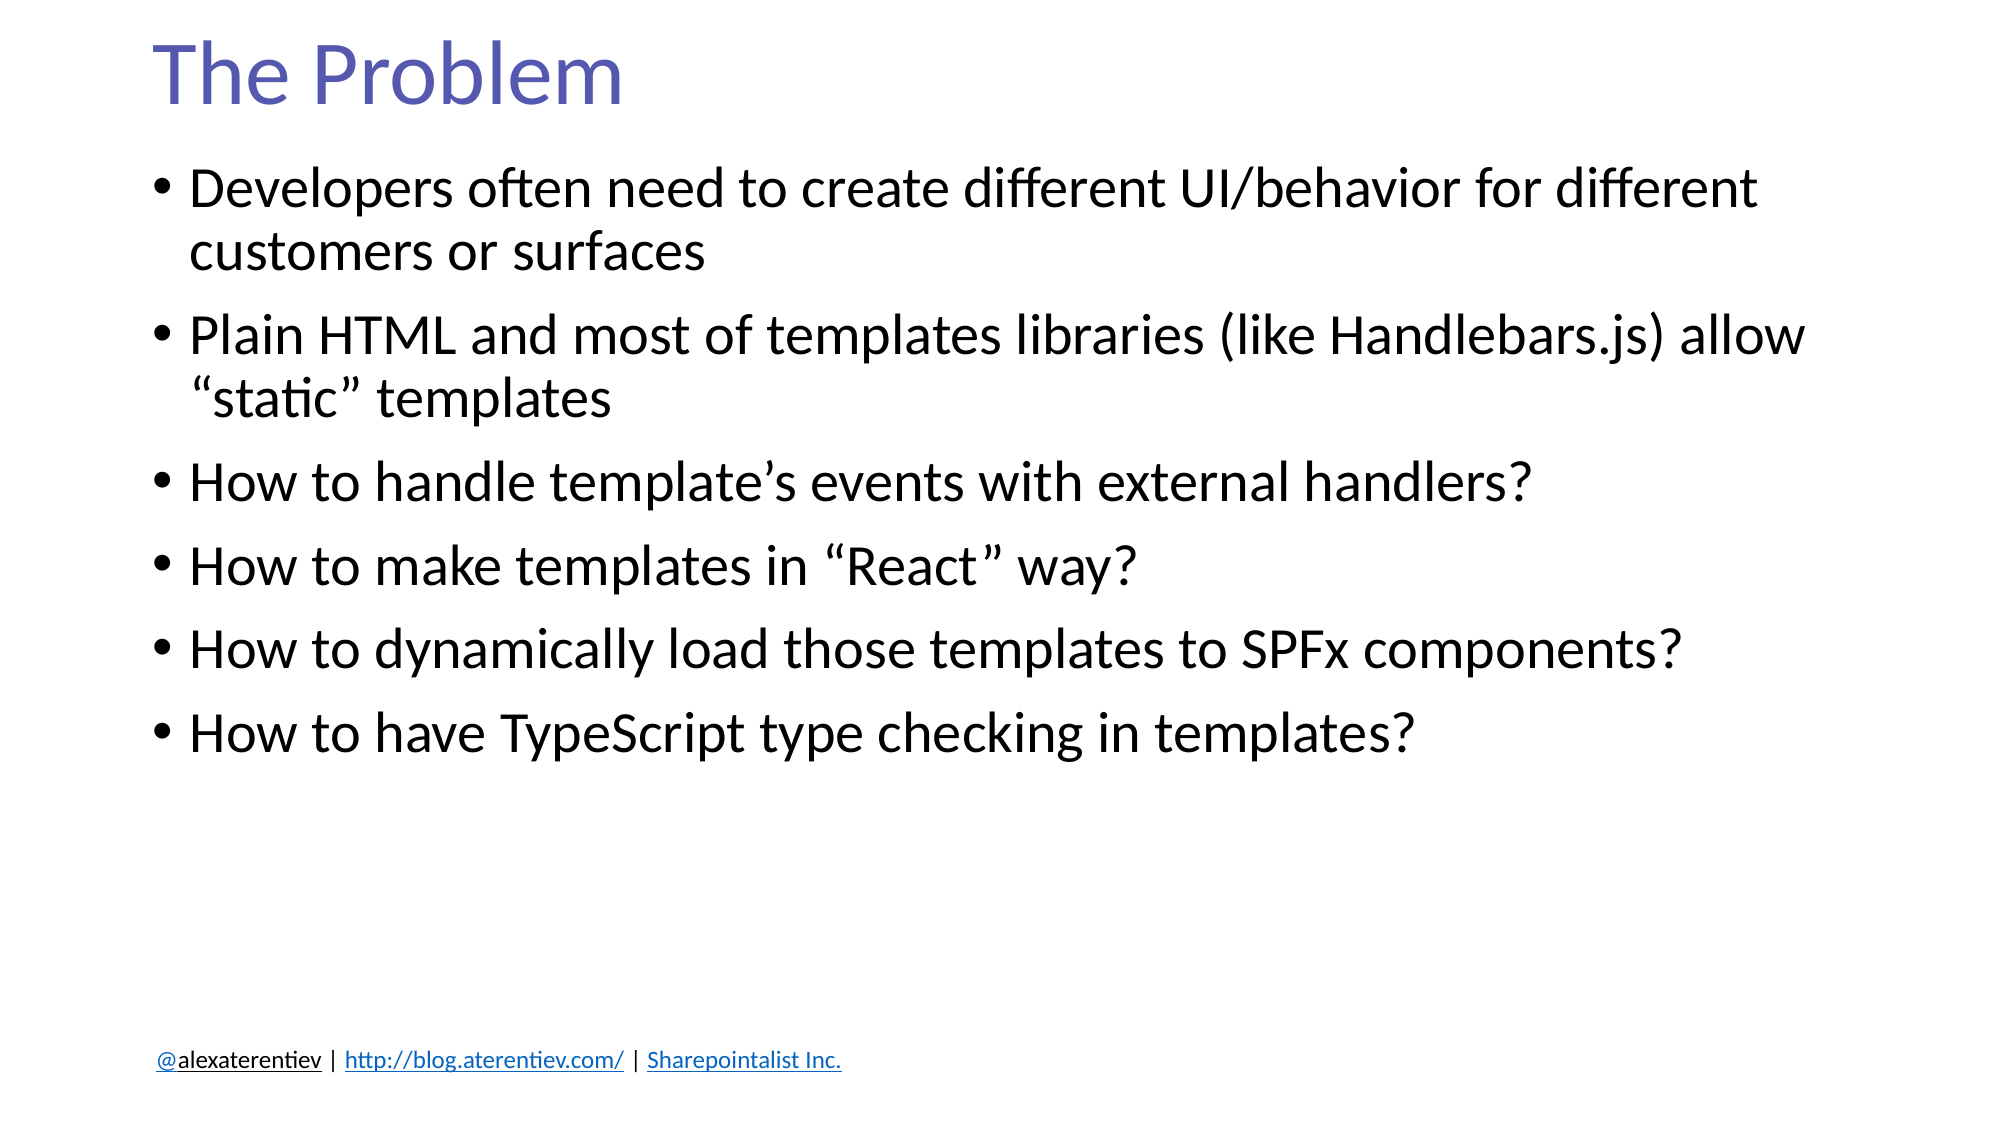

# The Problem
Developers often need to create different UI/behavior for different customers or surfaces
Plain HTML and most of templates libraries (like Handlebars.js) allow “static” templates
How to handle template’s events with external handlers?
How to make templates in “React” way?
How to dynamically load those templates to SPFx components?
How to have TypeScript type checking in templates?